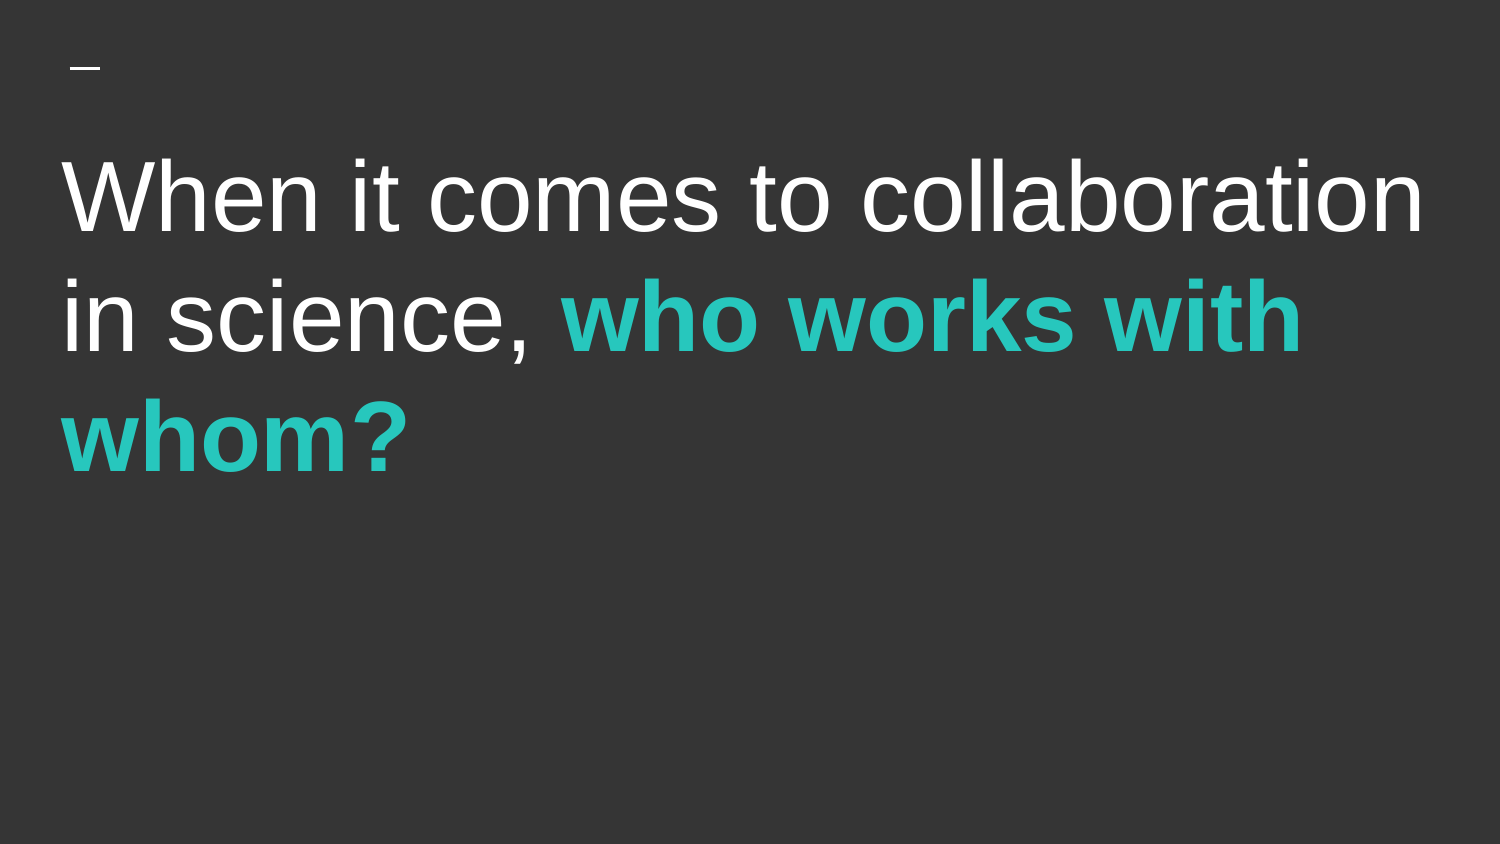

# When it comes to collaboration in science, who works with whom?